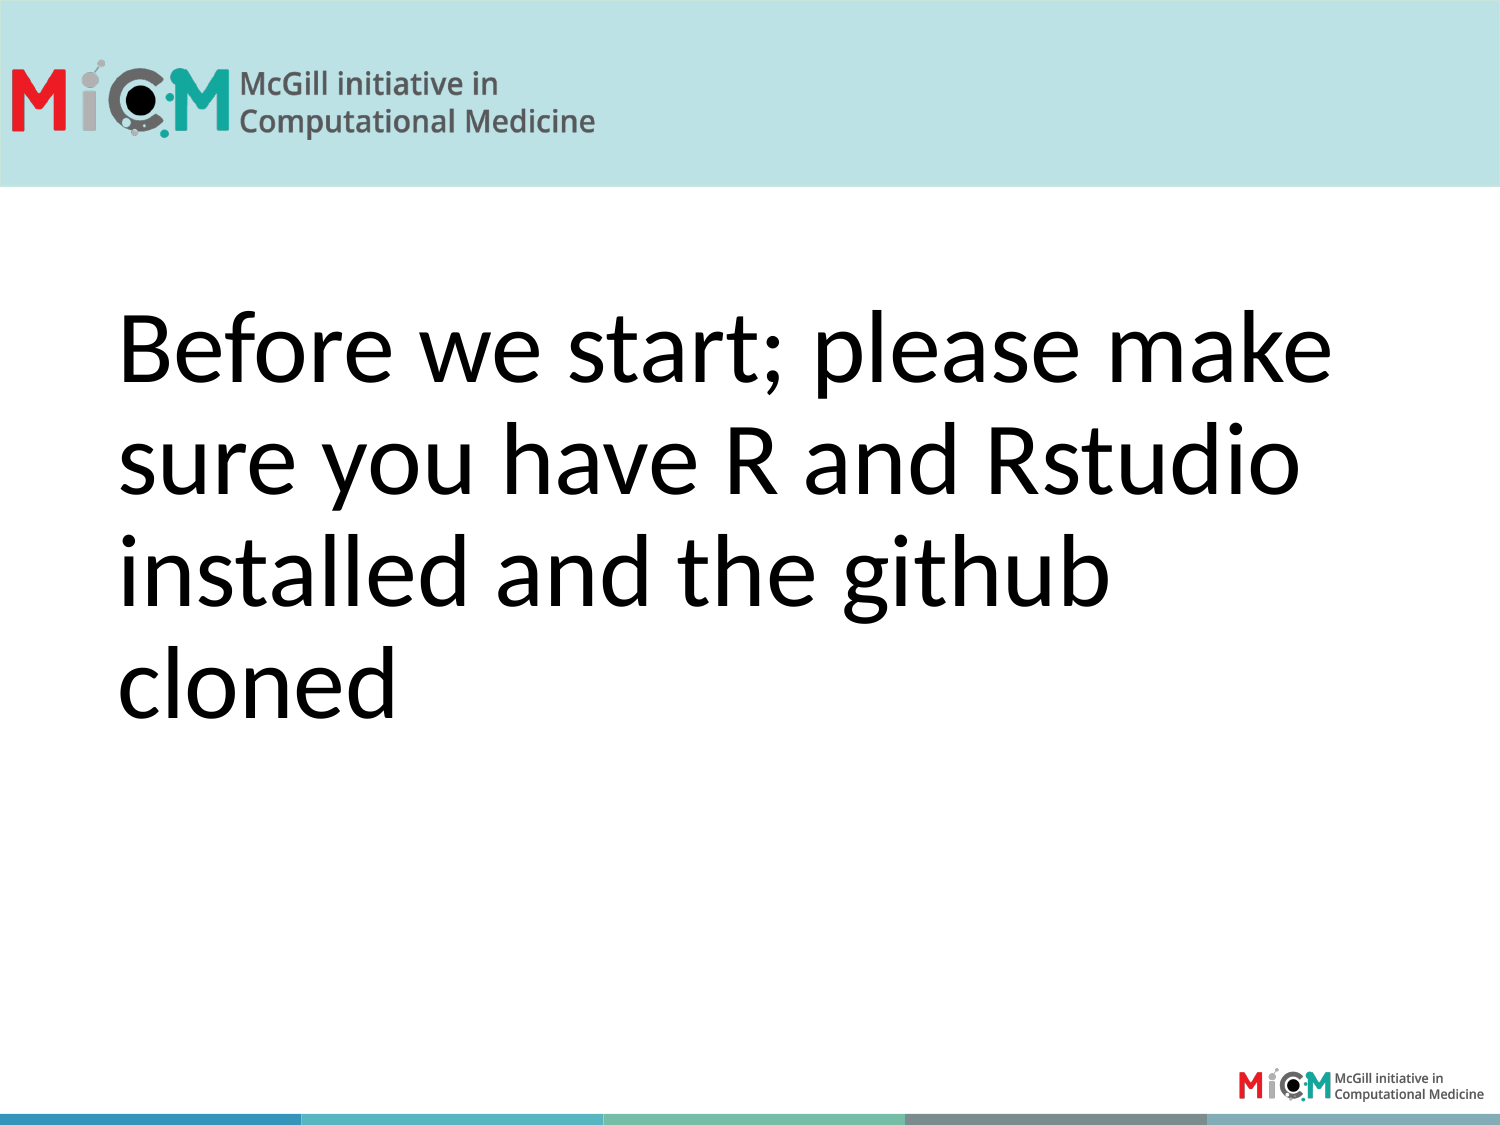

# Before we start; please make sure you have R and Rstudio installed and the github cloned